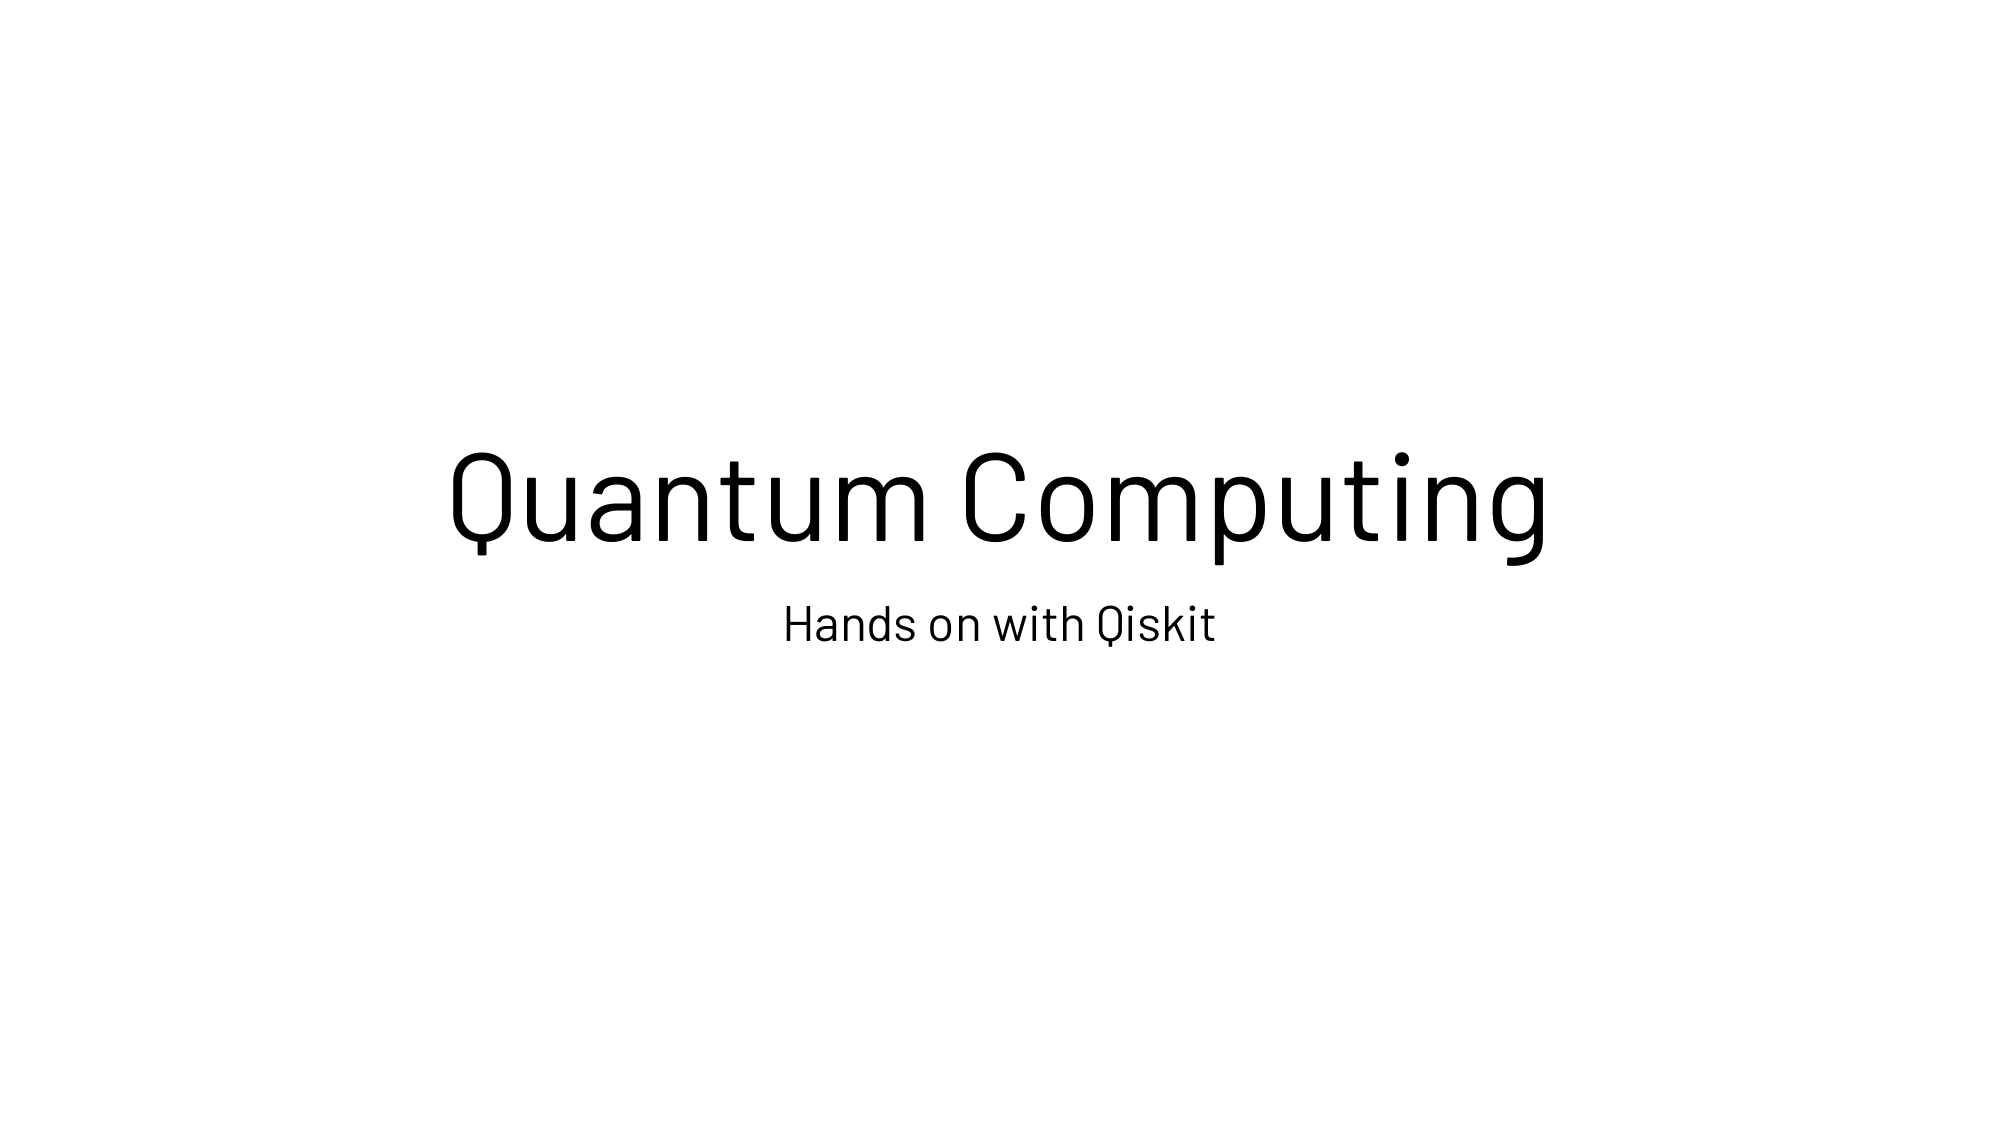

# Quantum Computing
Hands on with Qiskit